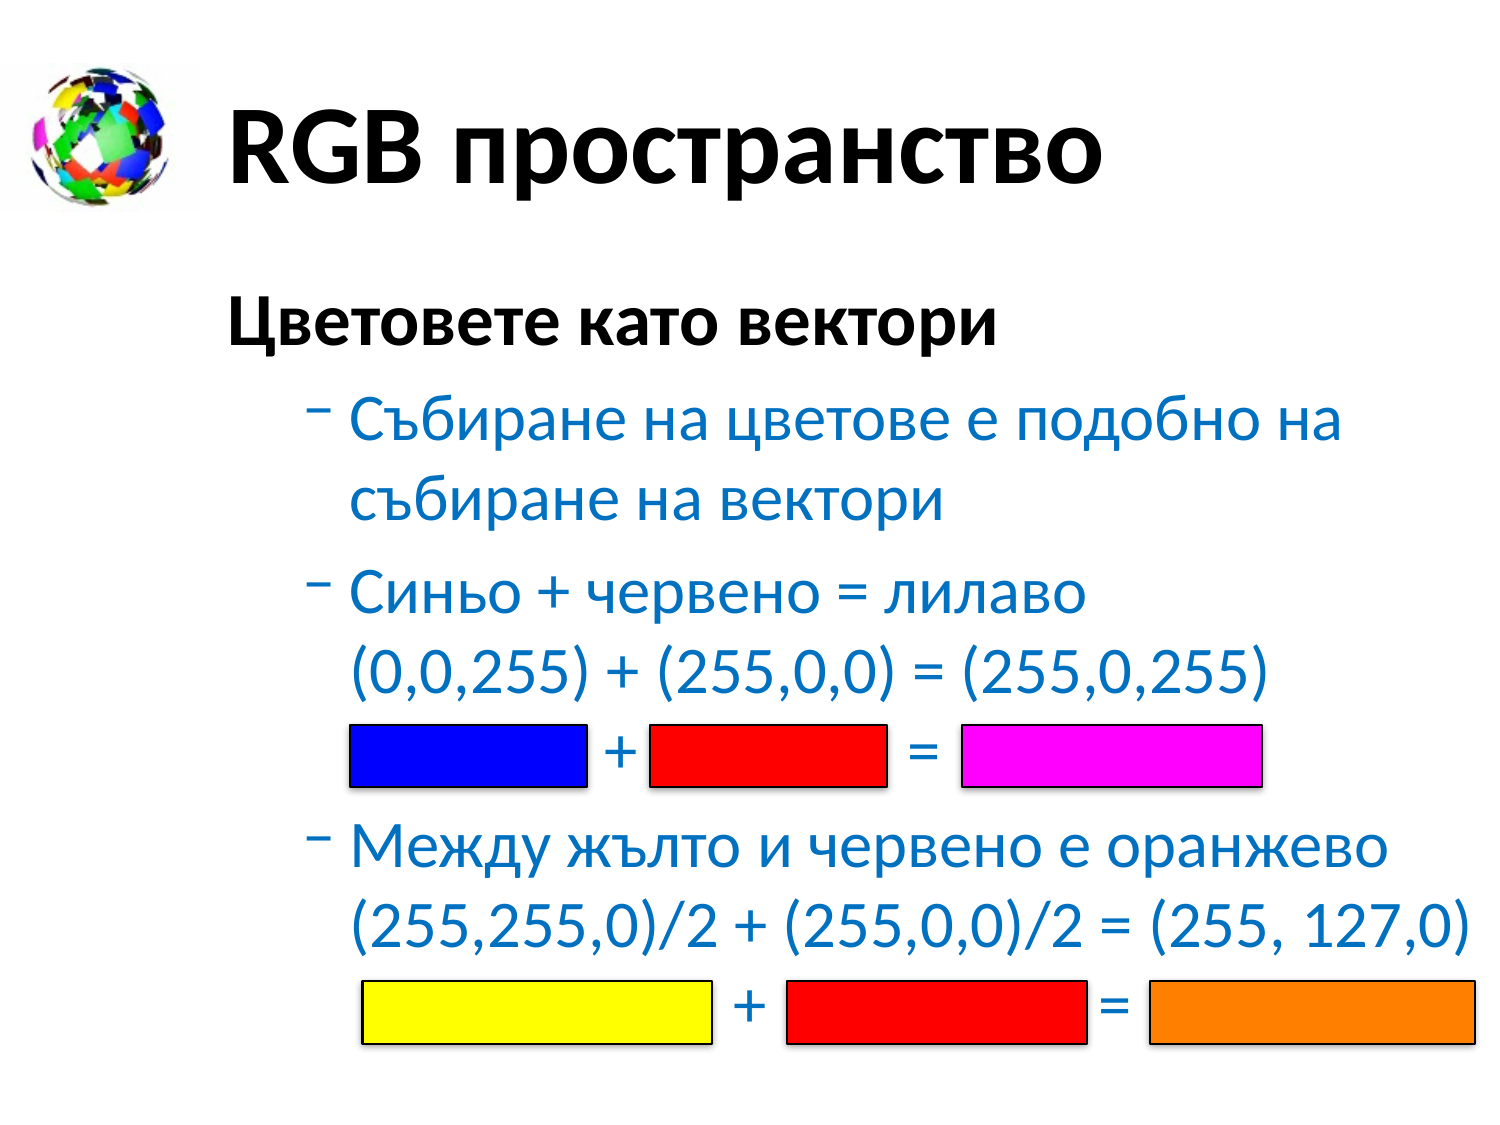

# RGB пространство
Цветовете като вектори
Събиране на цветове е подобно на събиране на вектори
Синьо + червено = лилаво
(0,0,255) + (255,0,0) = (255,0,255)
                 +                  =
Между жълто и червено е оранжево
(255,255,0)/2 + (255,0,0)/2 = (255, 127,0)
                          +                       =